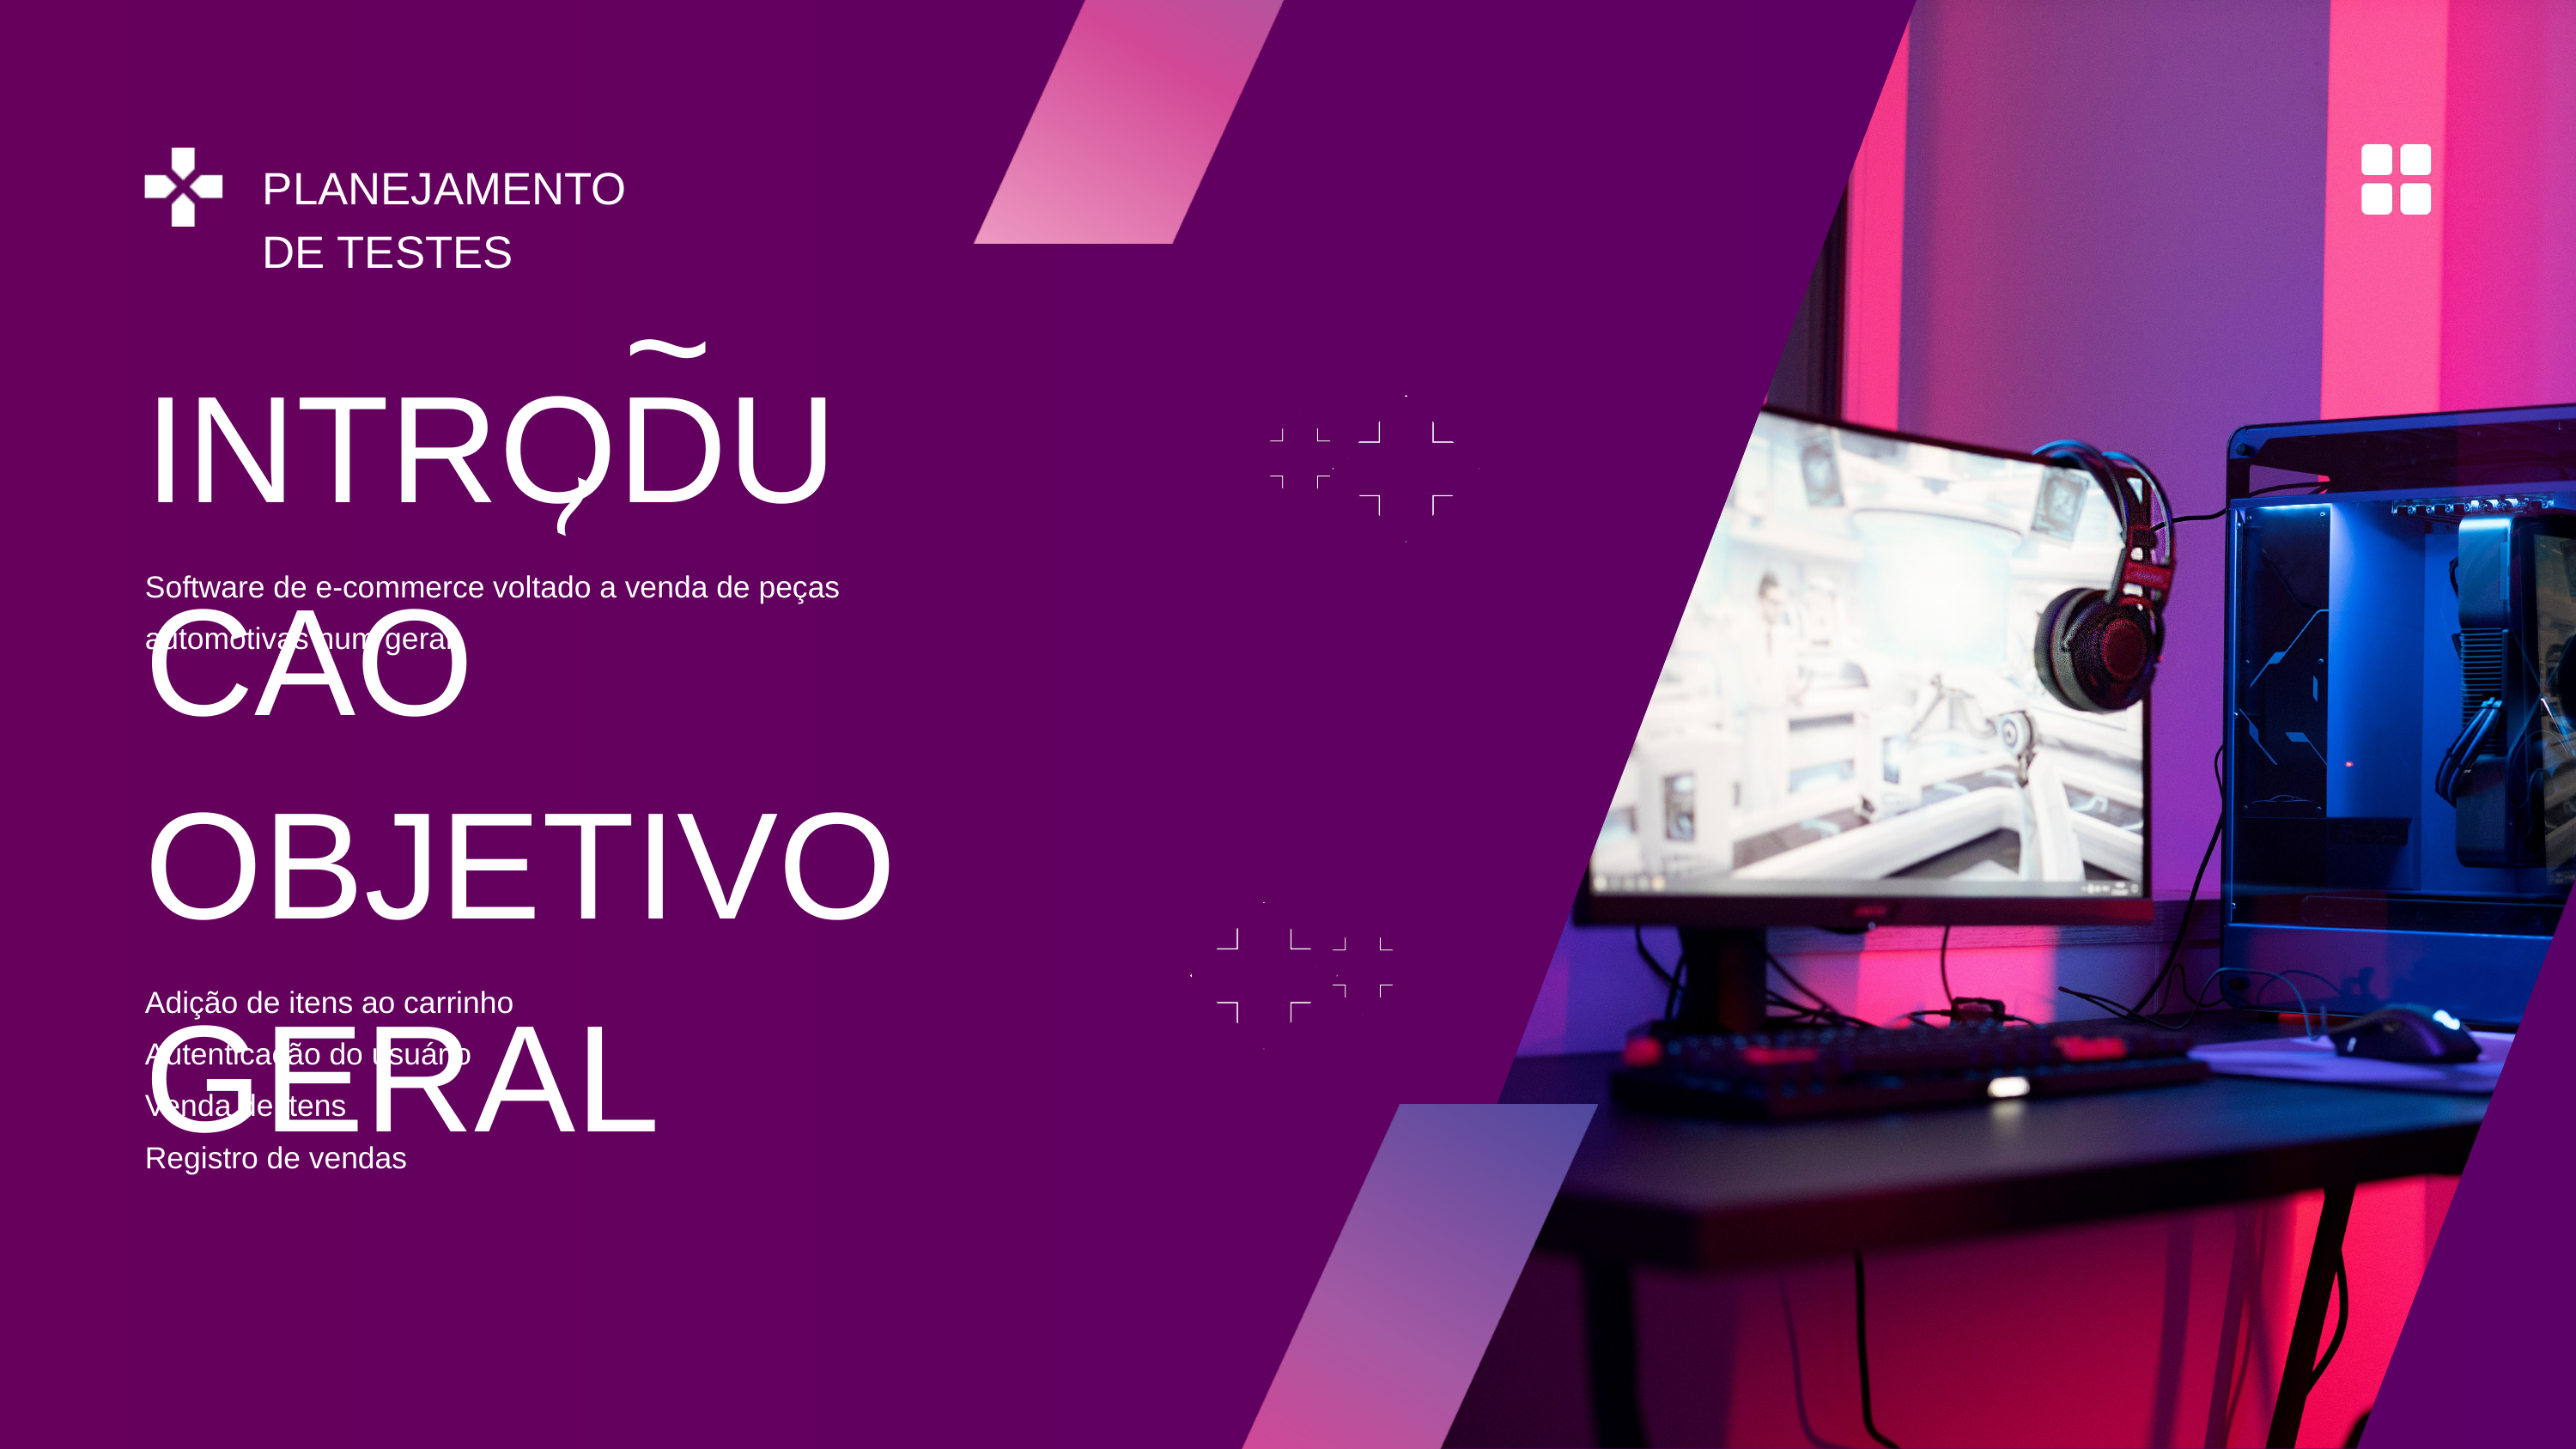

PLANEJAMENTO DE TESTES
~
INTRODUCAO

~
Software de e-commerce voltado a venda de peças
automotivas num geral.
OBJETIVO GERAL

Adição de itens ao carrinho
Autenticação do usuário
Venda de itens
Registro de vendas